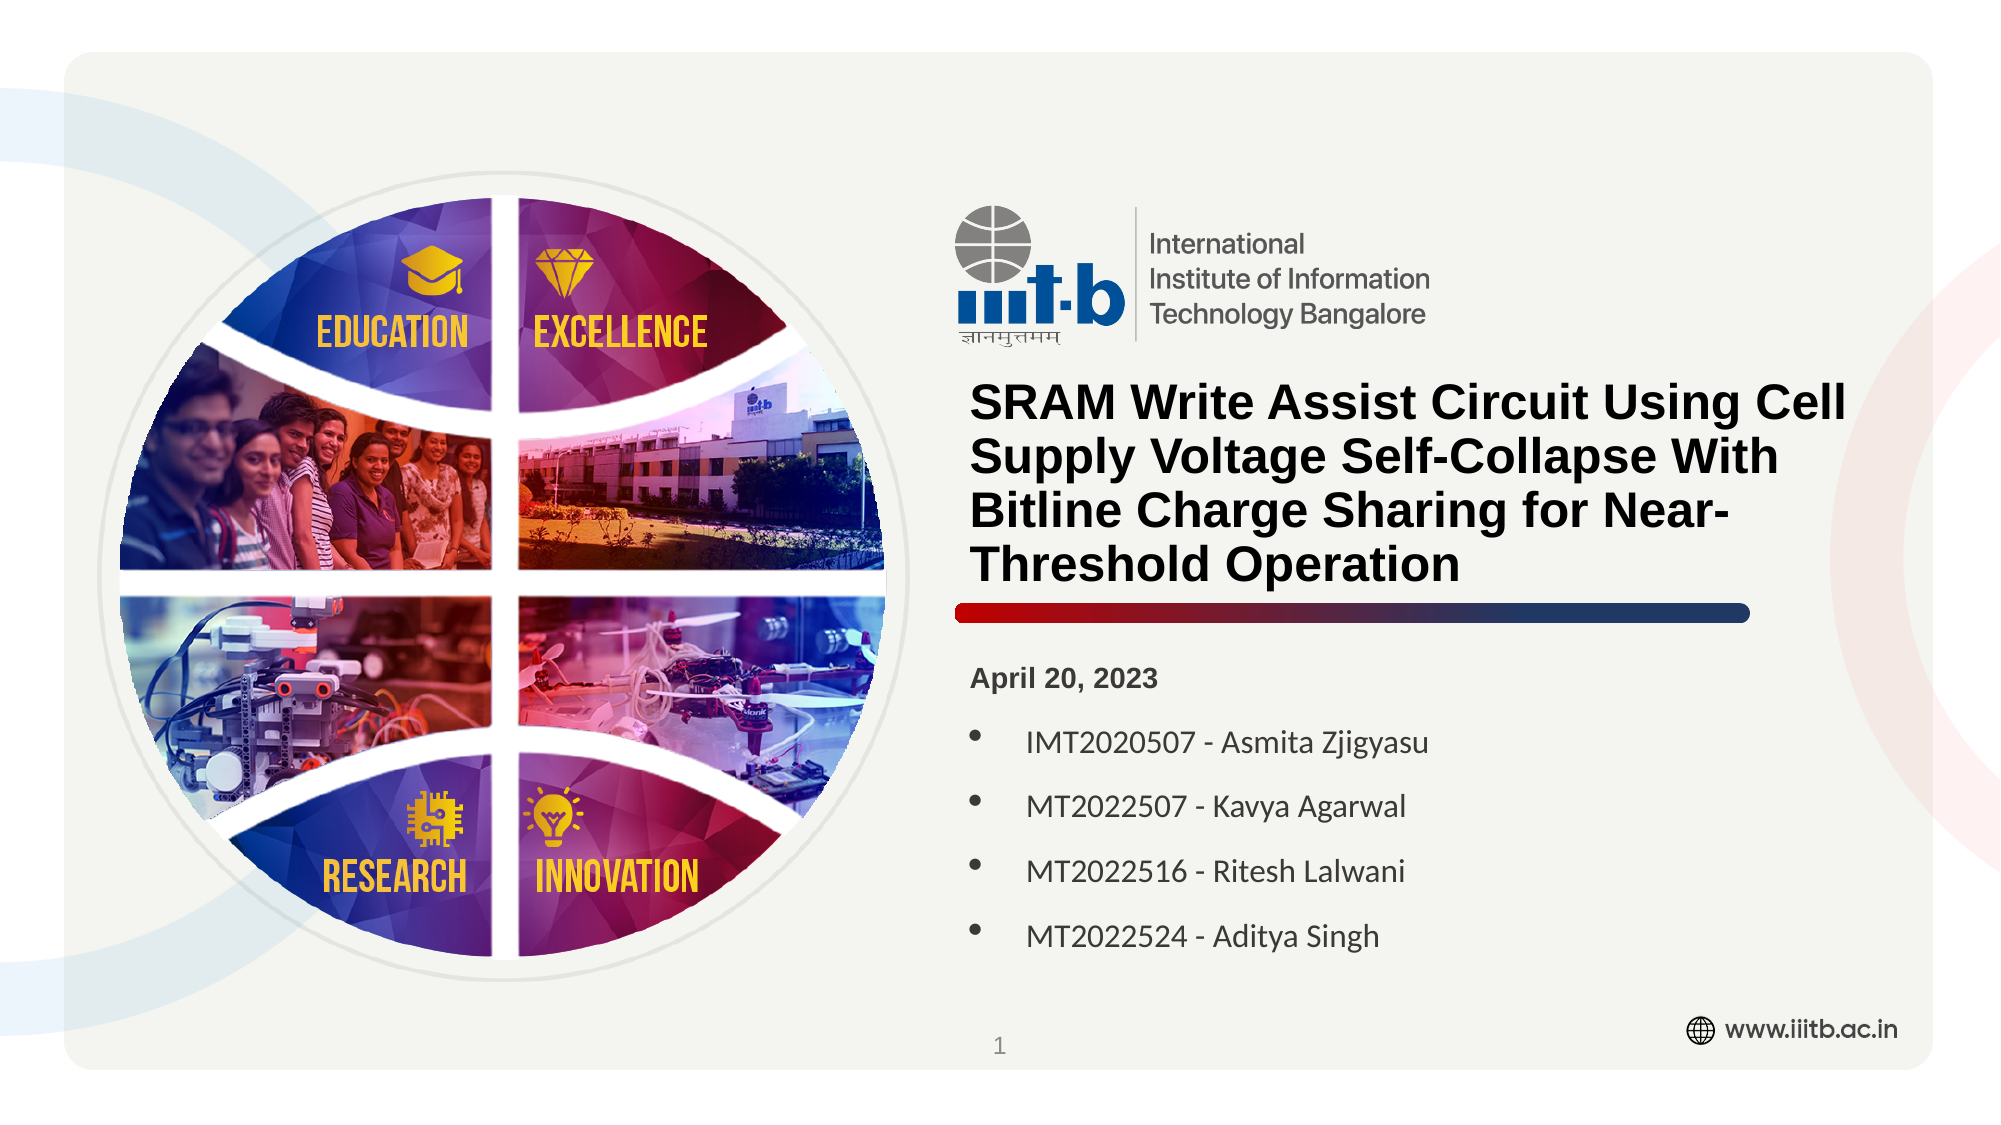

# SRAM Write Assist Circuit Using Cell Supply Voltage Self-Collapse With Bitline Charge Sharing for Near-Threshold Operation
April 20, 2023
IMT2020507 - Asmita Zjigyasu
MT2022507 - Kavya Agarwal
MT2022516 - Ritesh Lalwani
MT2022524 - Aditya Singh
1